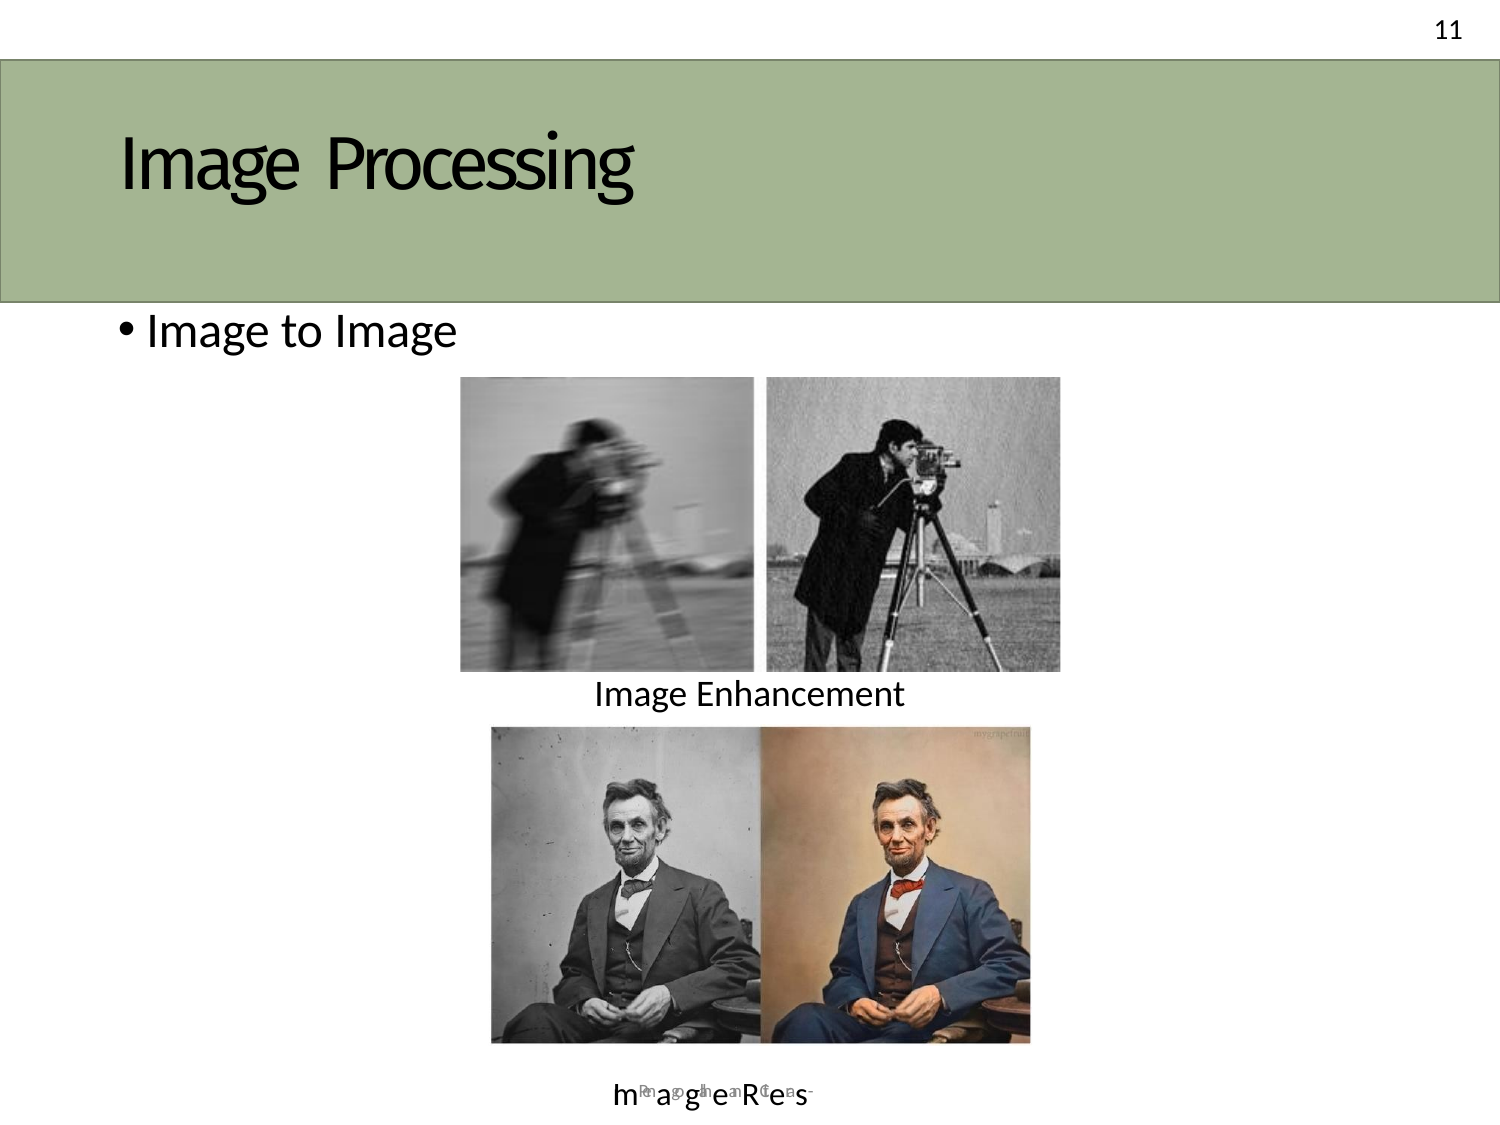

11
# Image Processing
Image to Image

Image Enhancement

ImPenagoglaheanRCiteras- tFuondraamtenitoalsn